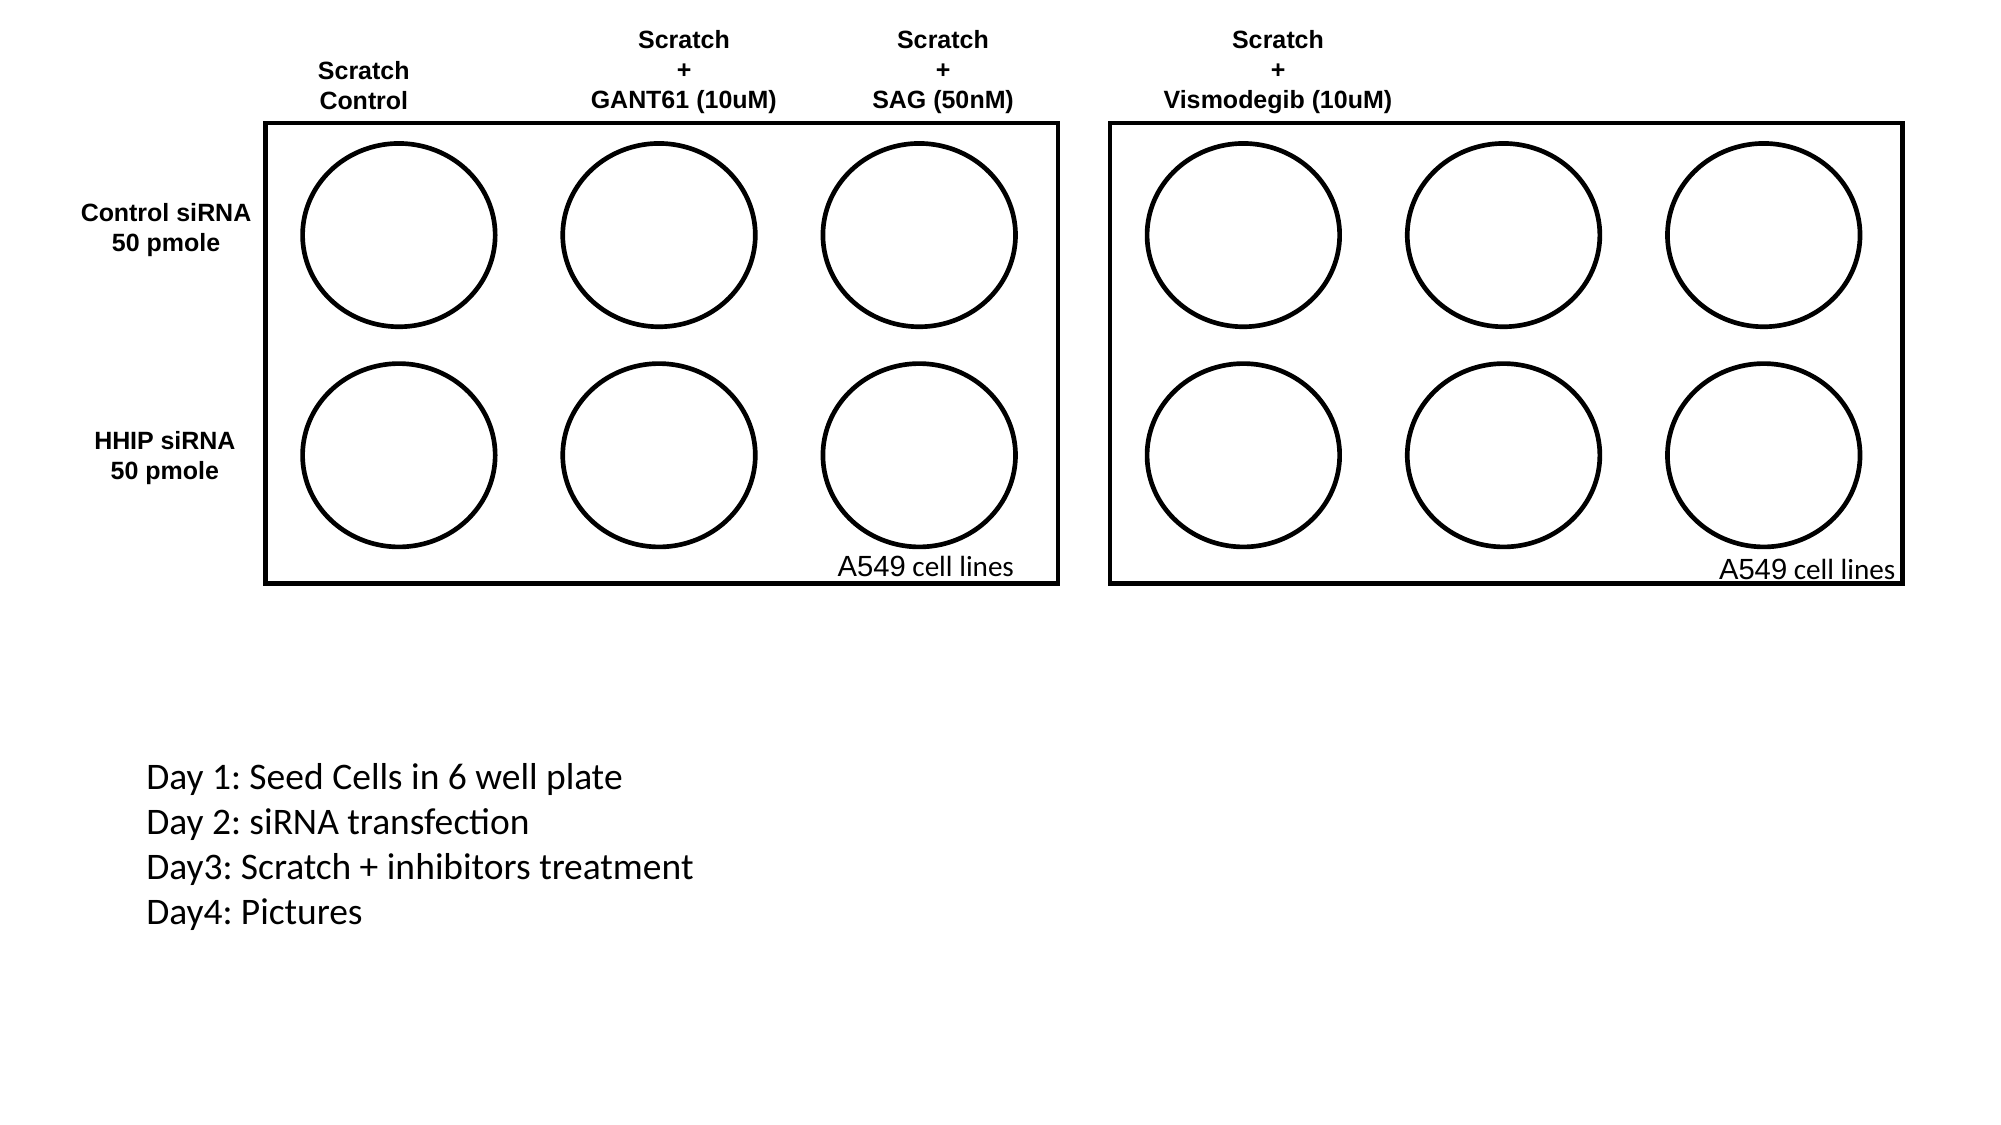

Scratch
+
Vismodegib (10uM)
Scratch
+
SAG (50nM)
Scratch
+
GANT61 (10uM)
Scratch
Control

Control siRNA
50 pmole

HHIP siRNA
50 pmole
A549 cell lines
A549 cell lines
Day 1: Seed Cells in 6 well plate
Day 2: siRNA transfection
Day3: Scratch + inhibitors treatment
Day4: Pictures